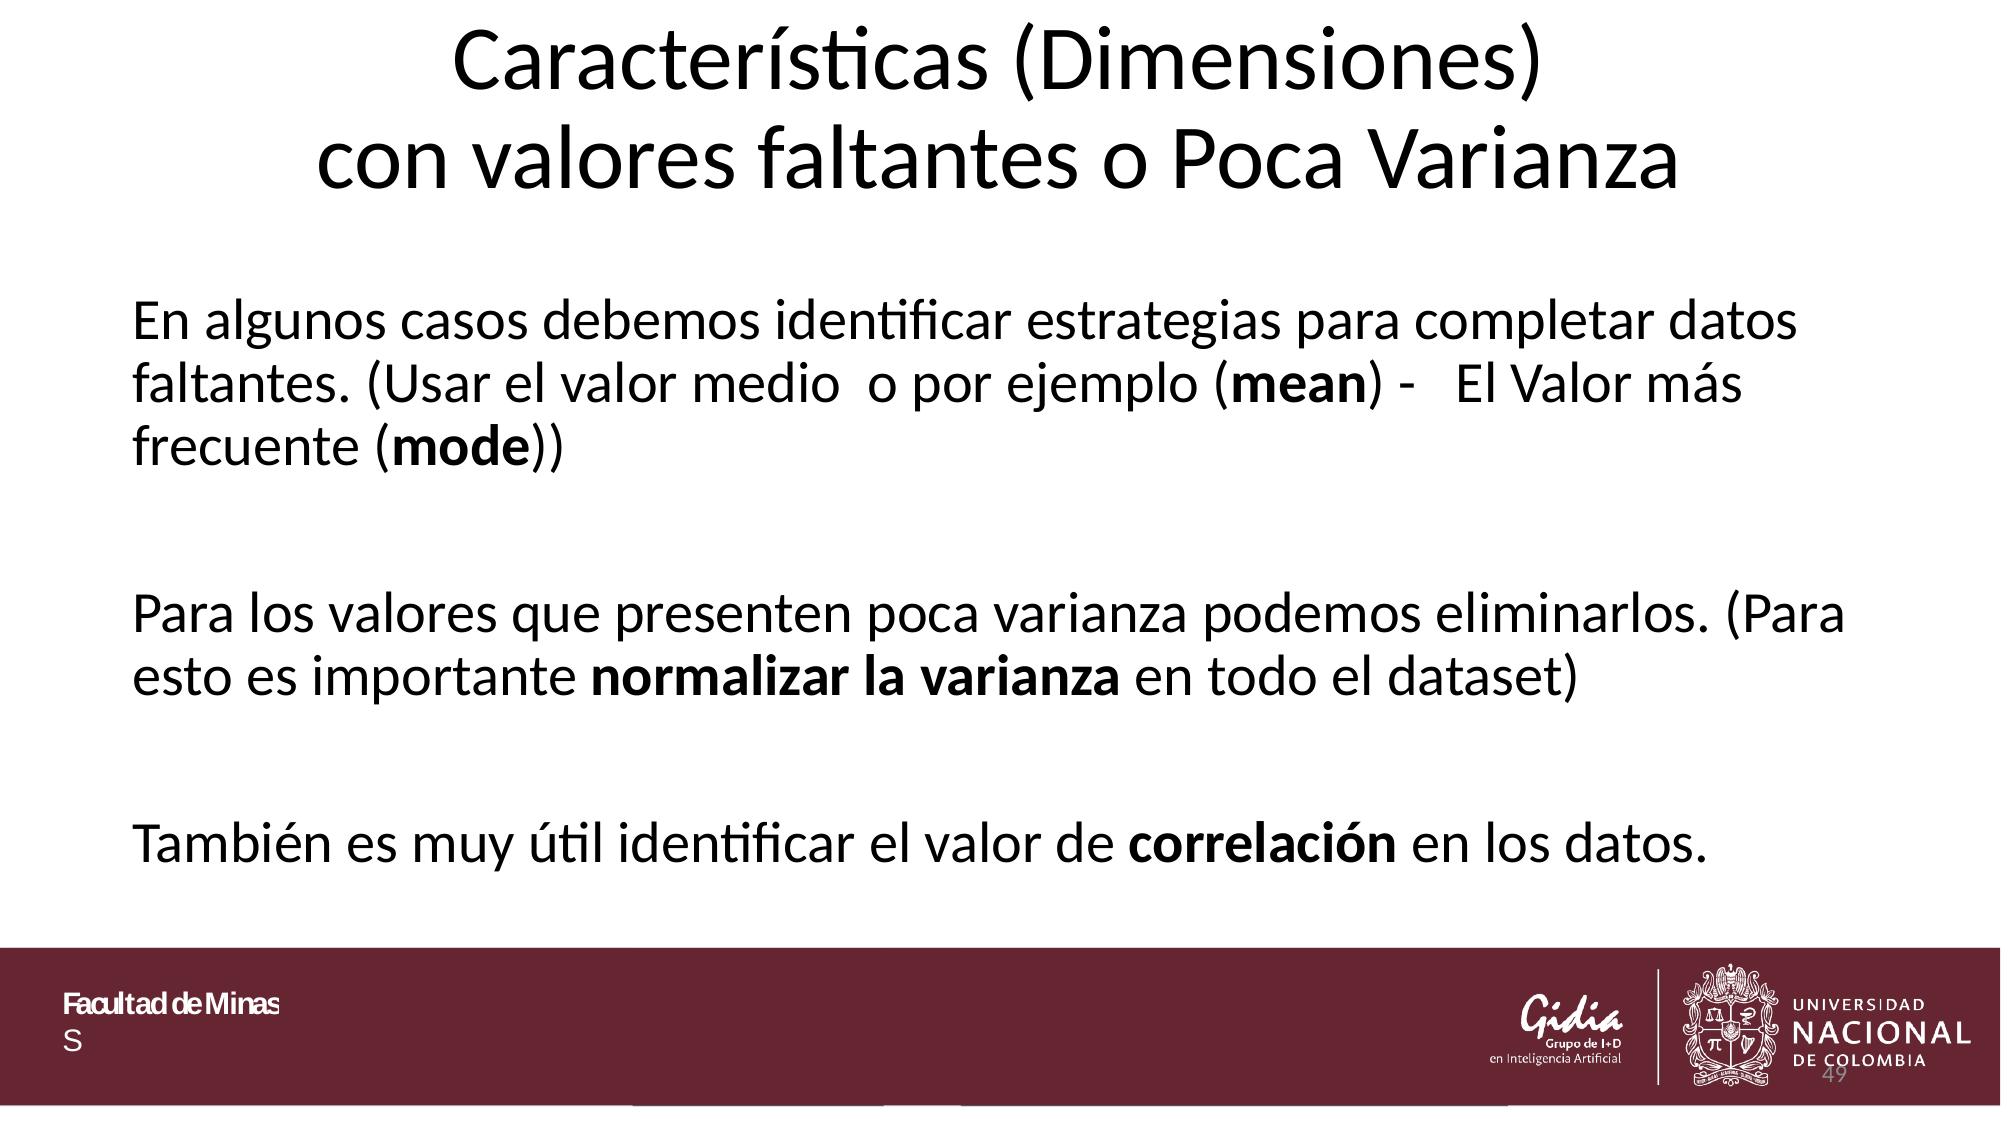

# Características (Dimensiones) con valores faltantes o Poca Varianza
En algunos casos debemos identificar estrategias para completar datos faltantes. (Usar el valor medio  o por ejemplo (mean) -   El Valor más frecuente (mode))

Para los valores que presenten poca varianza podemos eliminarlos. (Para esto es importante normalizar la varianza en todo el dataset)

También es muy útil identificar el valor de correlación en los datos.

49